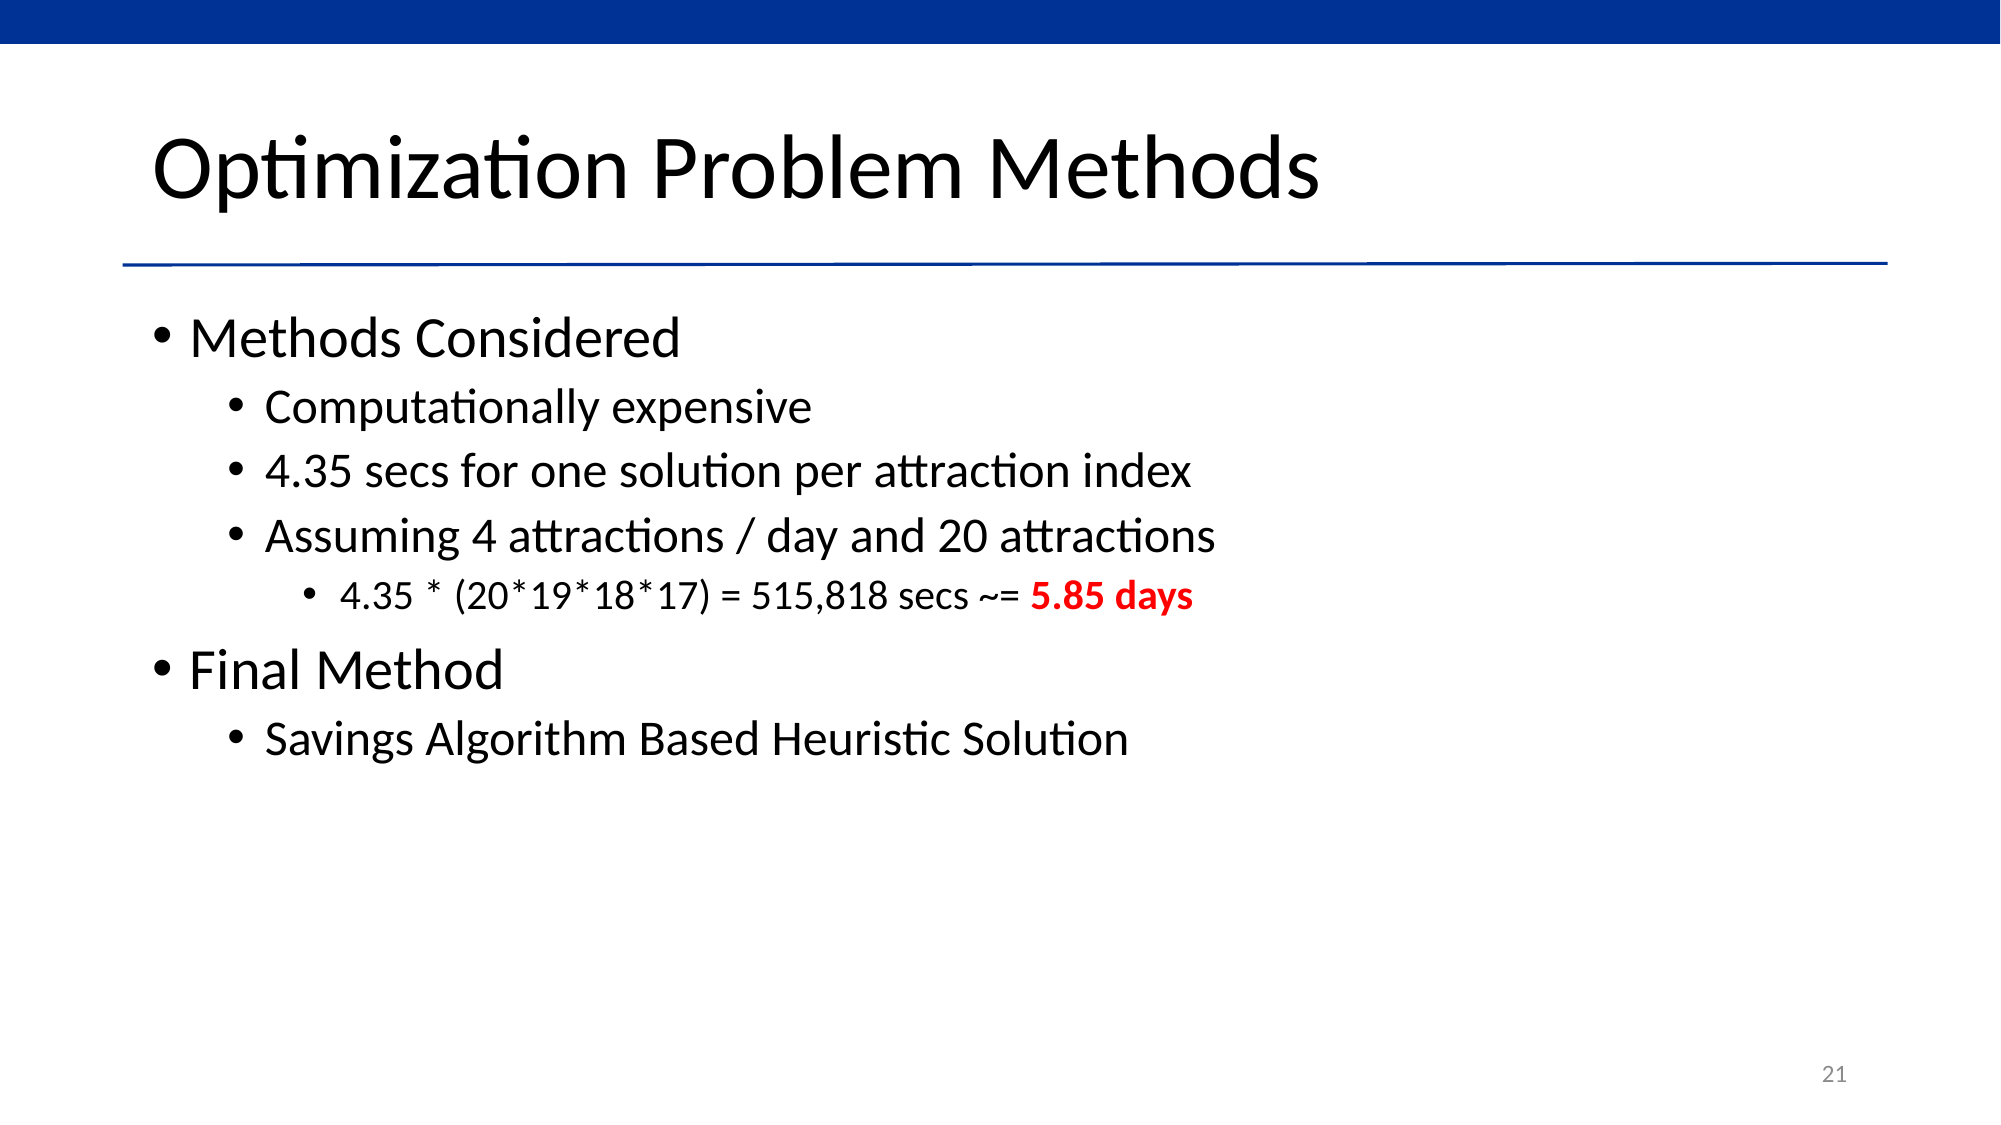

# Optimization Problem Methods
Methods Considered
Computationally expensive
4.35 secs for one solution per attraction index
Assuming 4 attractions / day and 20 attractions
4.35 * (20*19*18*17) = 515,818 secs ~= 5.85 days
Final Method
Savings Algorithm Based Heuristic Solution

21